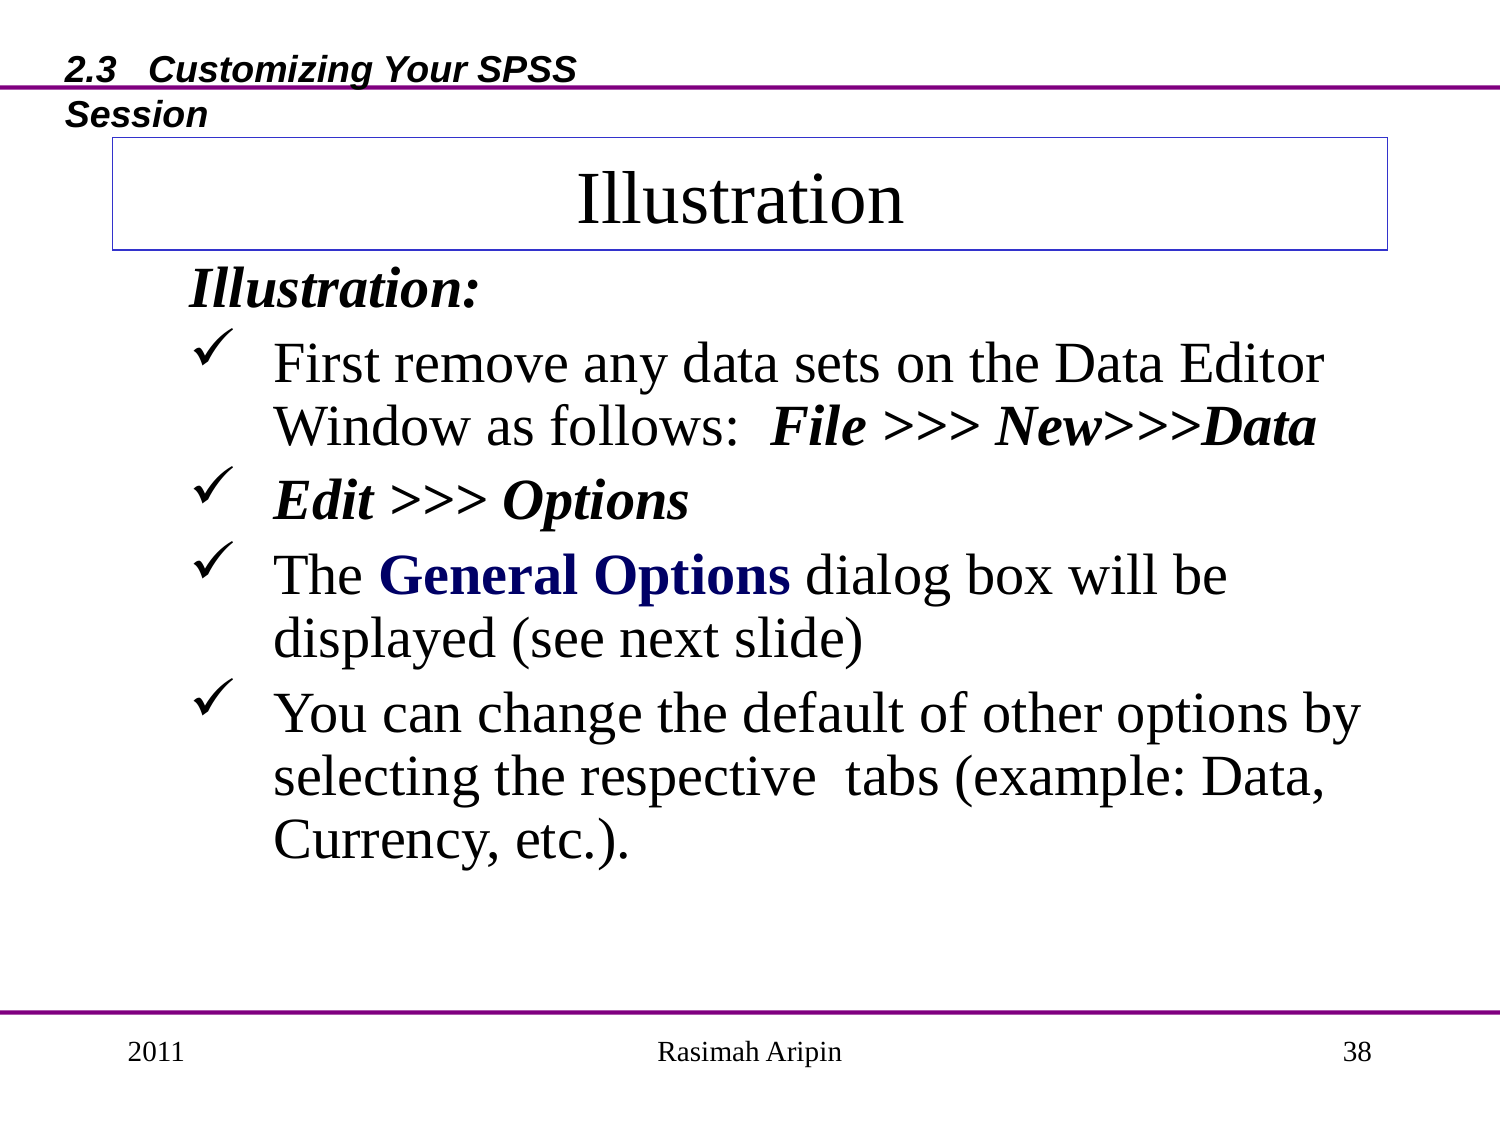

2.3   Customizing Your SPSS Session
# Illustration
Illustration:
First remove any data sets on the Data Editor Window as follows:  File >>> New>>>Data
Edit >>> Options
The General Options dialog box will be displayed (see next slide)
You can change the default of other options by selecting the respective  tabs (example: Data, Currency, etc.).

2011
Rasimah Aripin
38